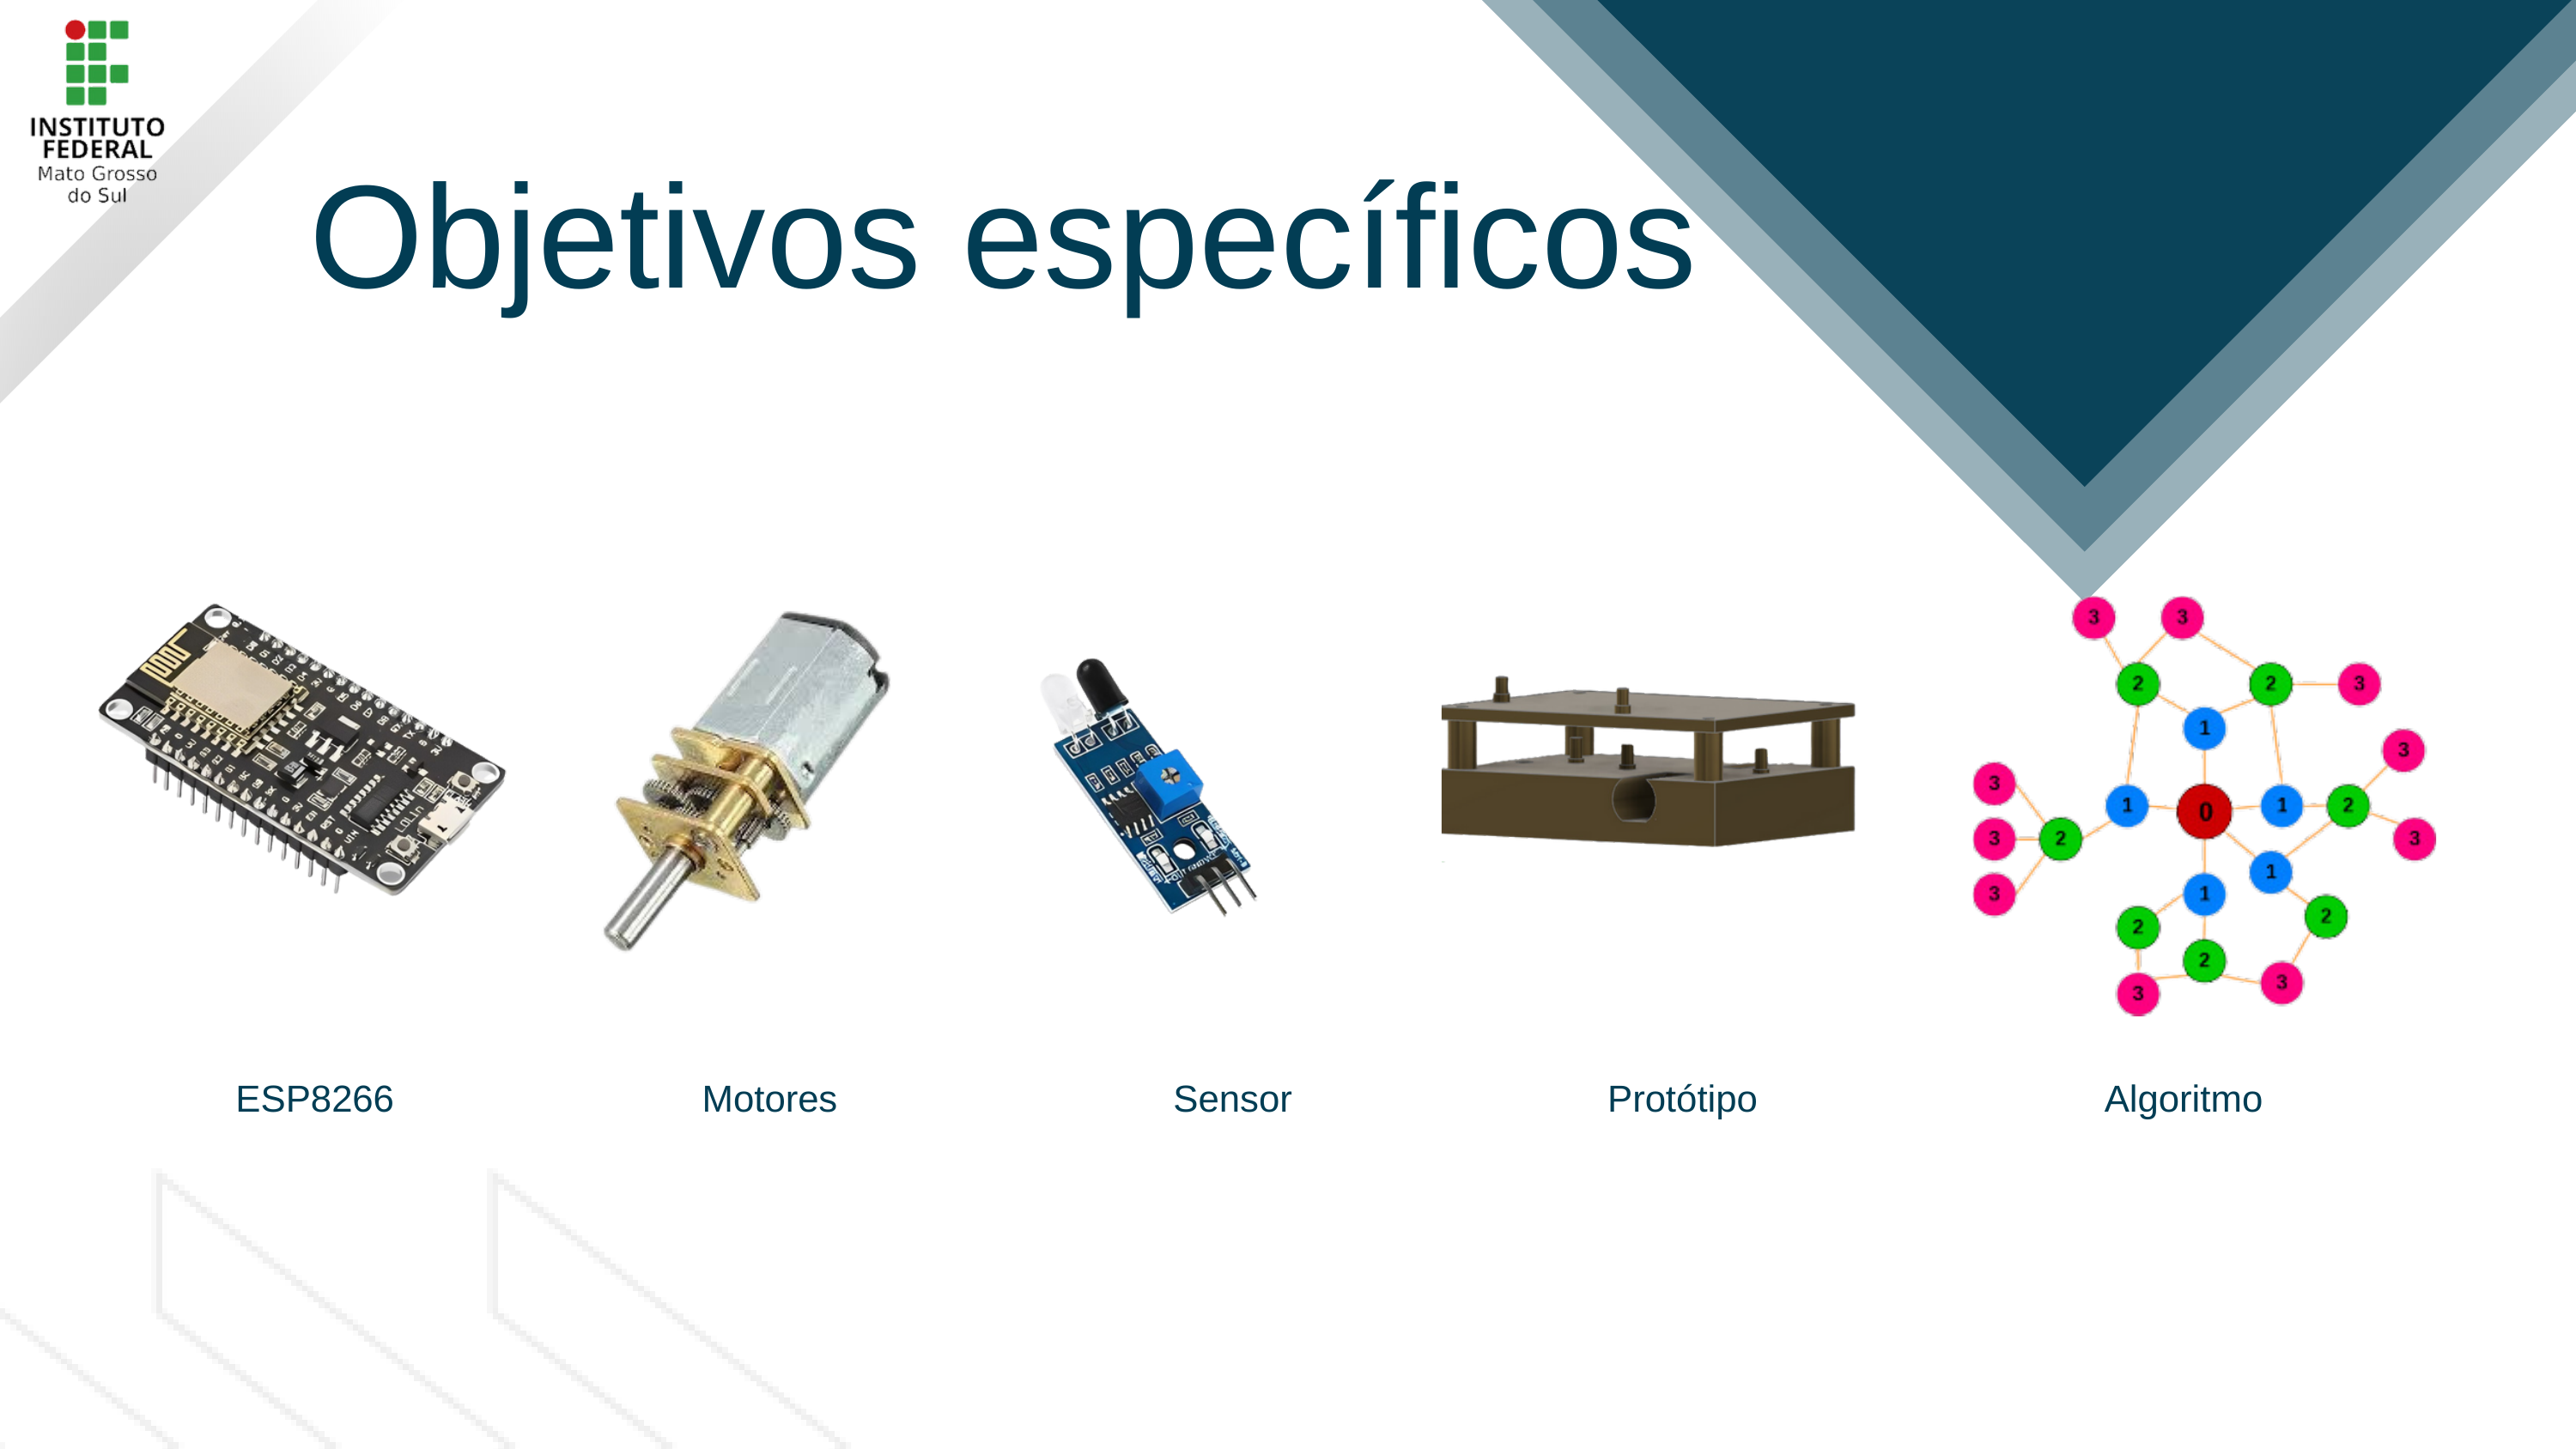

Objetivos específicos

ESP8266
Motores
Sensor
Protótipo
Algoritmo